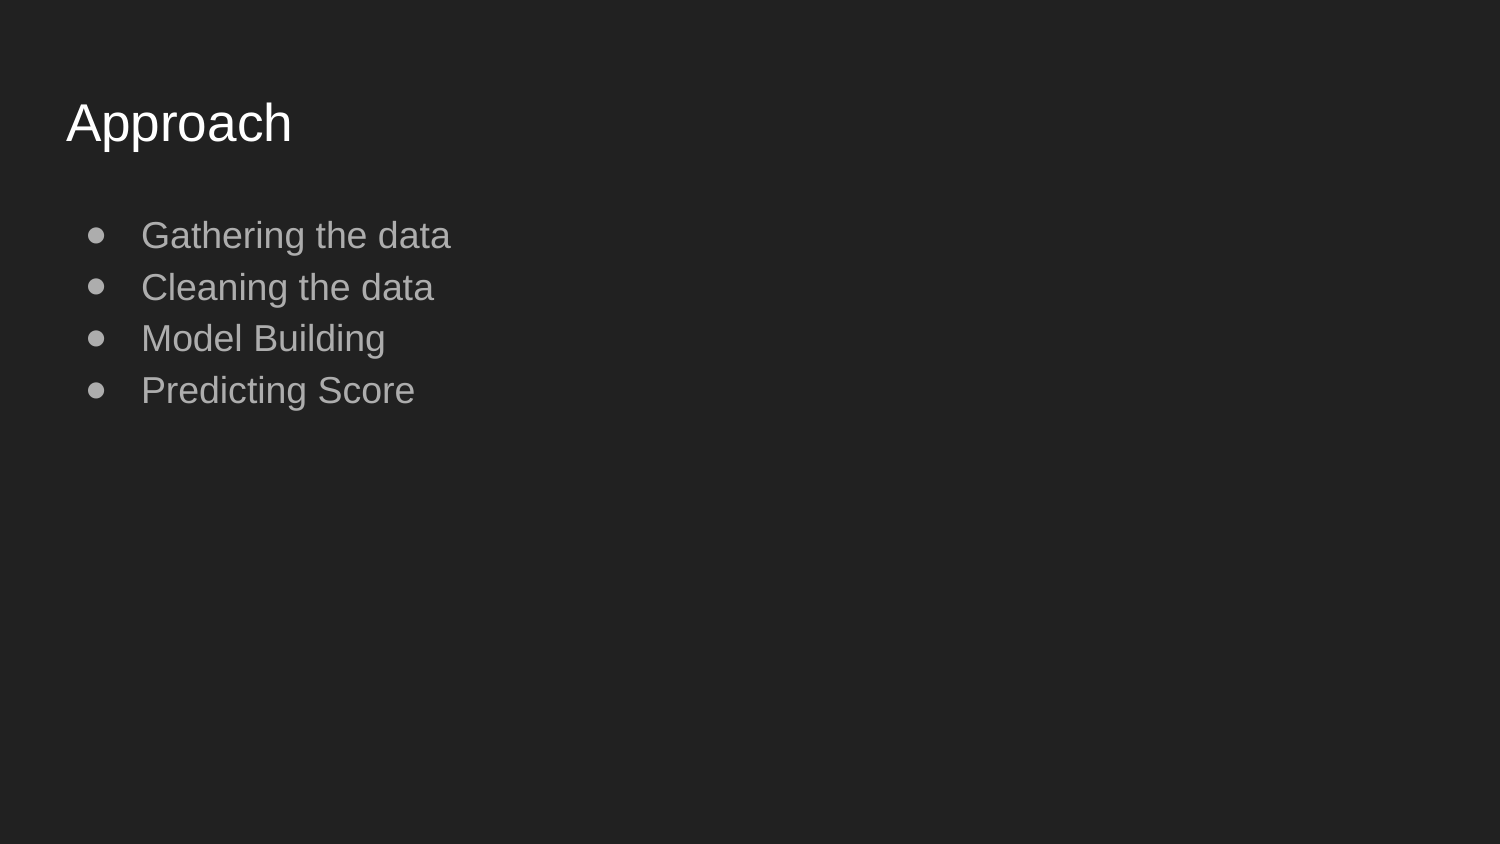

# Approach
Gathering the data
Cleaning the data
Model Building
Predicting Score